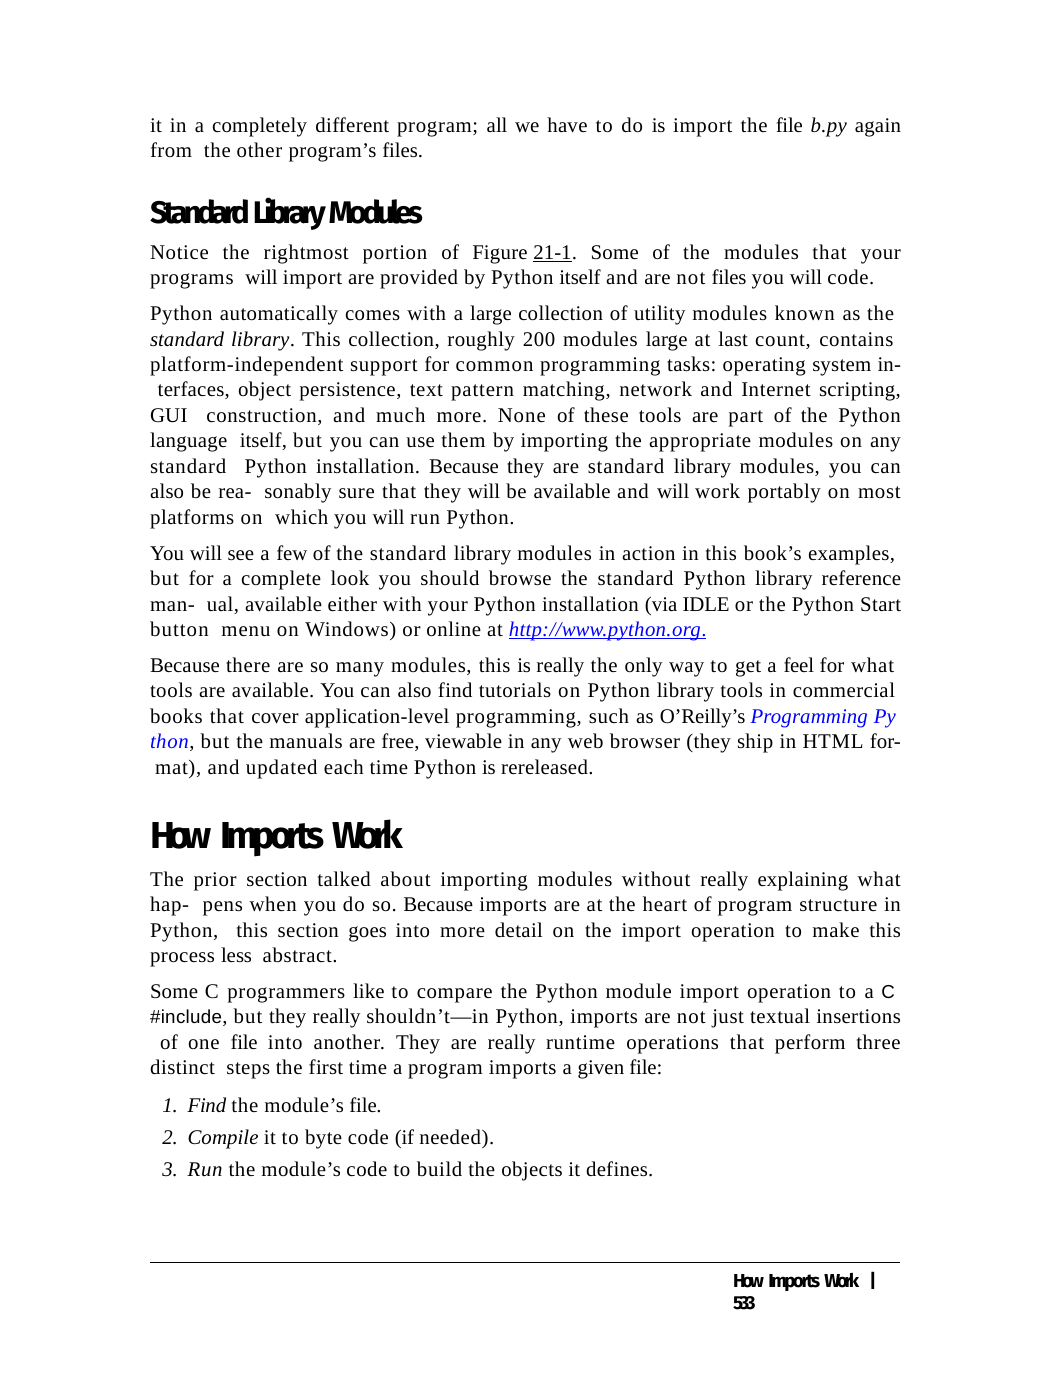

it in a completely different program; all we have to do is import the file b.py again from  the other program’s files.

Standard Library Modules
Notice the rightmost portion of Figure 21-1. Some of the modules that your programs  will import are provided by Python itself and are not files you will code.
Python automatically comes with a large collection of utility modules known as the  standard library. This collection, roughly 200 modules large at last count, contains  platform-independent support for common programming tasks: operating system in-  terfaces, object persistence, text pattern matching, network and Internet scripting, GUI  construction, and much more. None of these tools are part of the Python language  itself, but you can use them by importing the appropriate modules on any standard  Python installation. Because they are standard library modules, you can also be rea-  sonably sure that they will be available and will work portably on most platforms on  which you will run Python.
You will see a few of the standard library modules in action in this book’s examples,  but for a complete look you should browse the standard Python library reference man-  ual, available either with your Python installation (via IDLE or the Python Start button  menu on Windows) or online at http://www.python.org.
Because there are so many modules, this is really the only way to get a feel for what  tools are available. You can also find tutorials on Python library tools in commercial  books that cover application-level programming, such as O’Reilly’s Programming Py  thon, but the manuals are free, viewable in any web browser (they ship in HTML for-  mat), and updated each time Python is rereleased.

How Imports Work
The prior section talked about importing modules without really explaining what hap-  pens when you do so. Because imports are at the heart of program structure in Python,  this section goes into more detail on the import operation to make this process less  abstract.
Some C programmers like to compare the Python module import operation to a C  #include, but they really shouldn’t—in Python, imports are not just textual insertions  of one file into another. They are really runtime operations that perform three distinct  steps the first time a program imports a given file:
Find the module’s file.
Compile it to byte code (if needed).
Run the module’s code to build the objects it defines.

How Imports Work  |  533